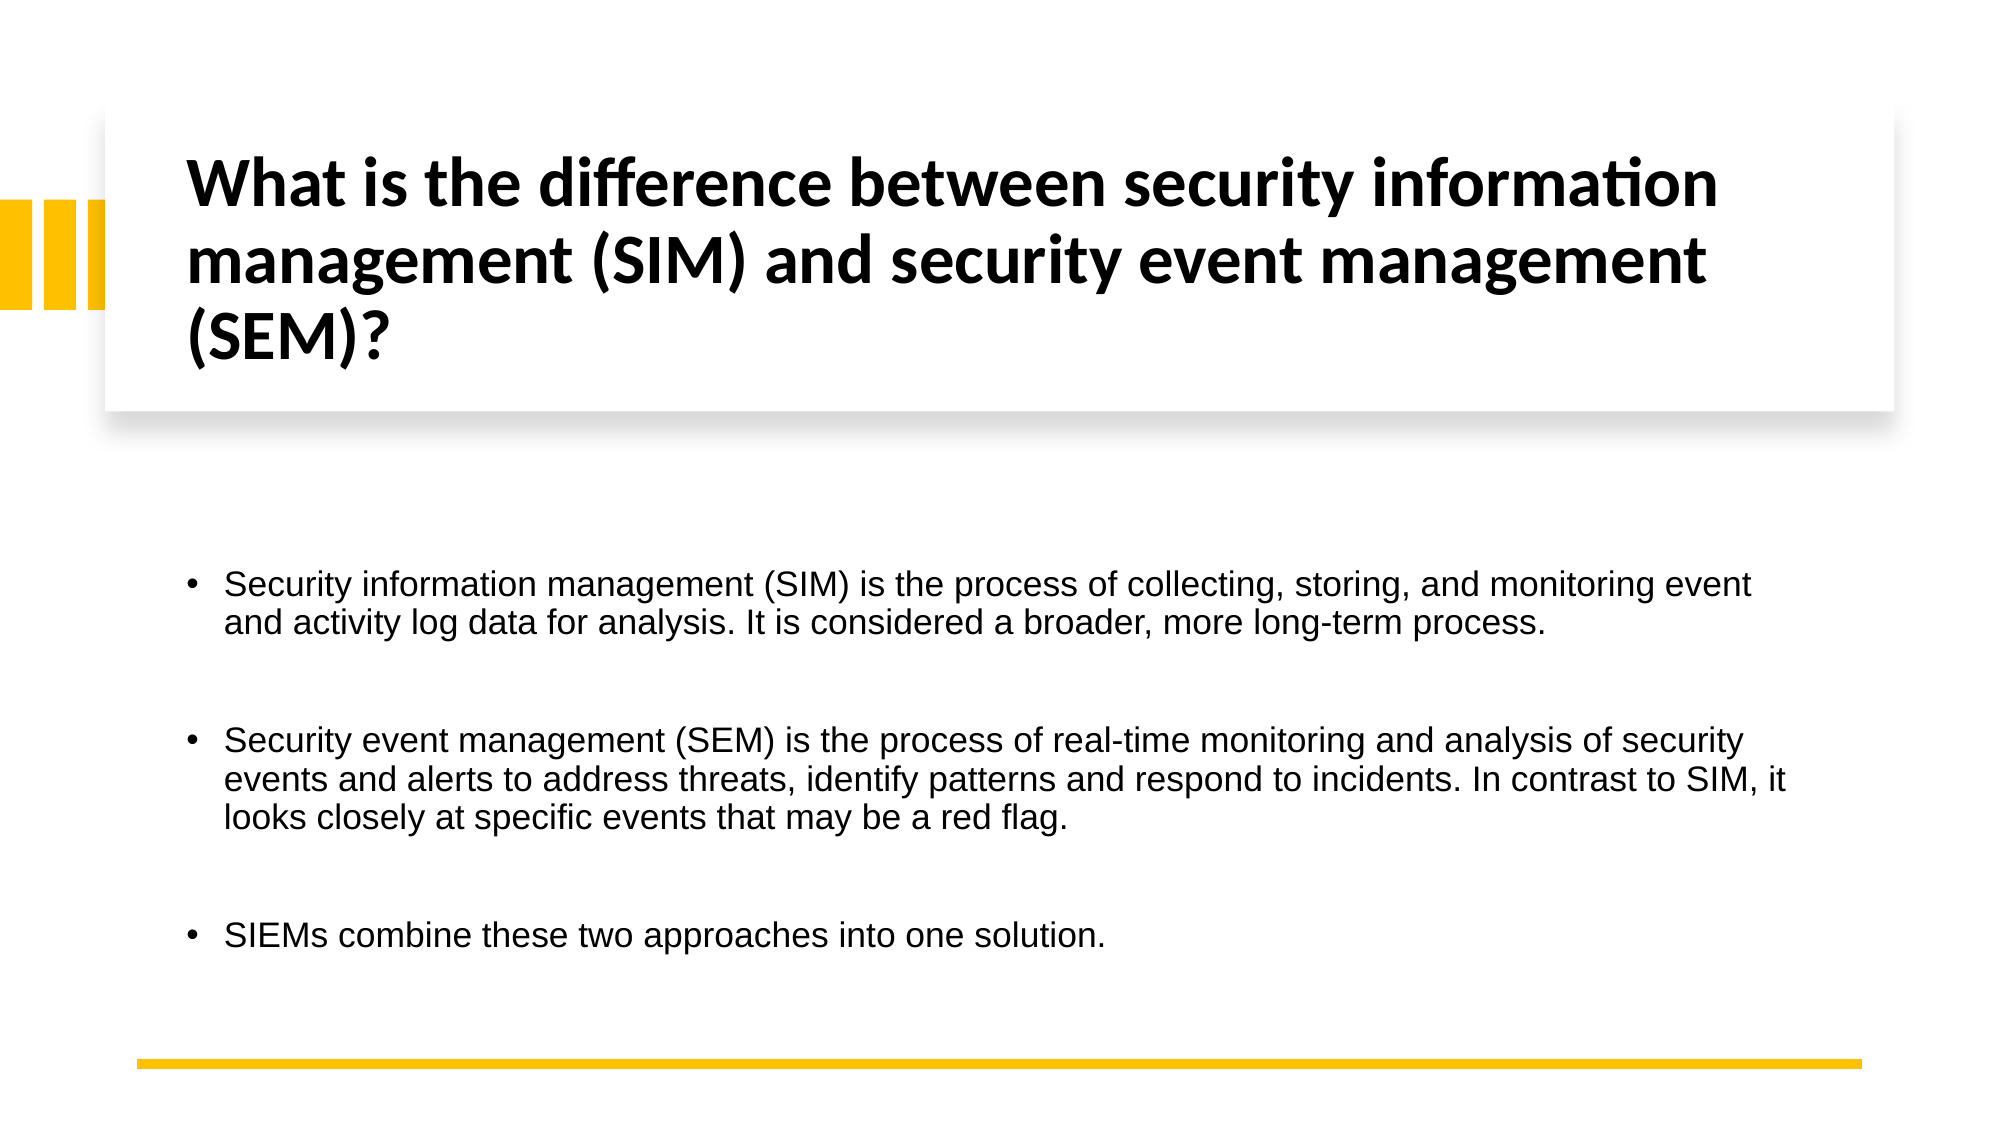

# What is the difference between security information management (SIM) and security event management (SEM)?

Security information management (SIM) is the process of collecting, storing, and monitoring event and activity log data for analysis. It is considered a broader, more long-term process.

Security event management (SEM) is the process of real-time monitoring and analysis of security events and alerts to address threats, identify patterns and respond to incidents. In contrast to SIM, it looks closely at specific events that may be a red flag.

SIEMs combine these two approaches into one solution.